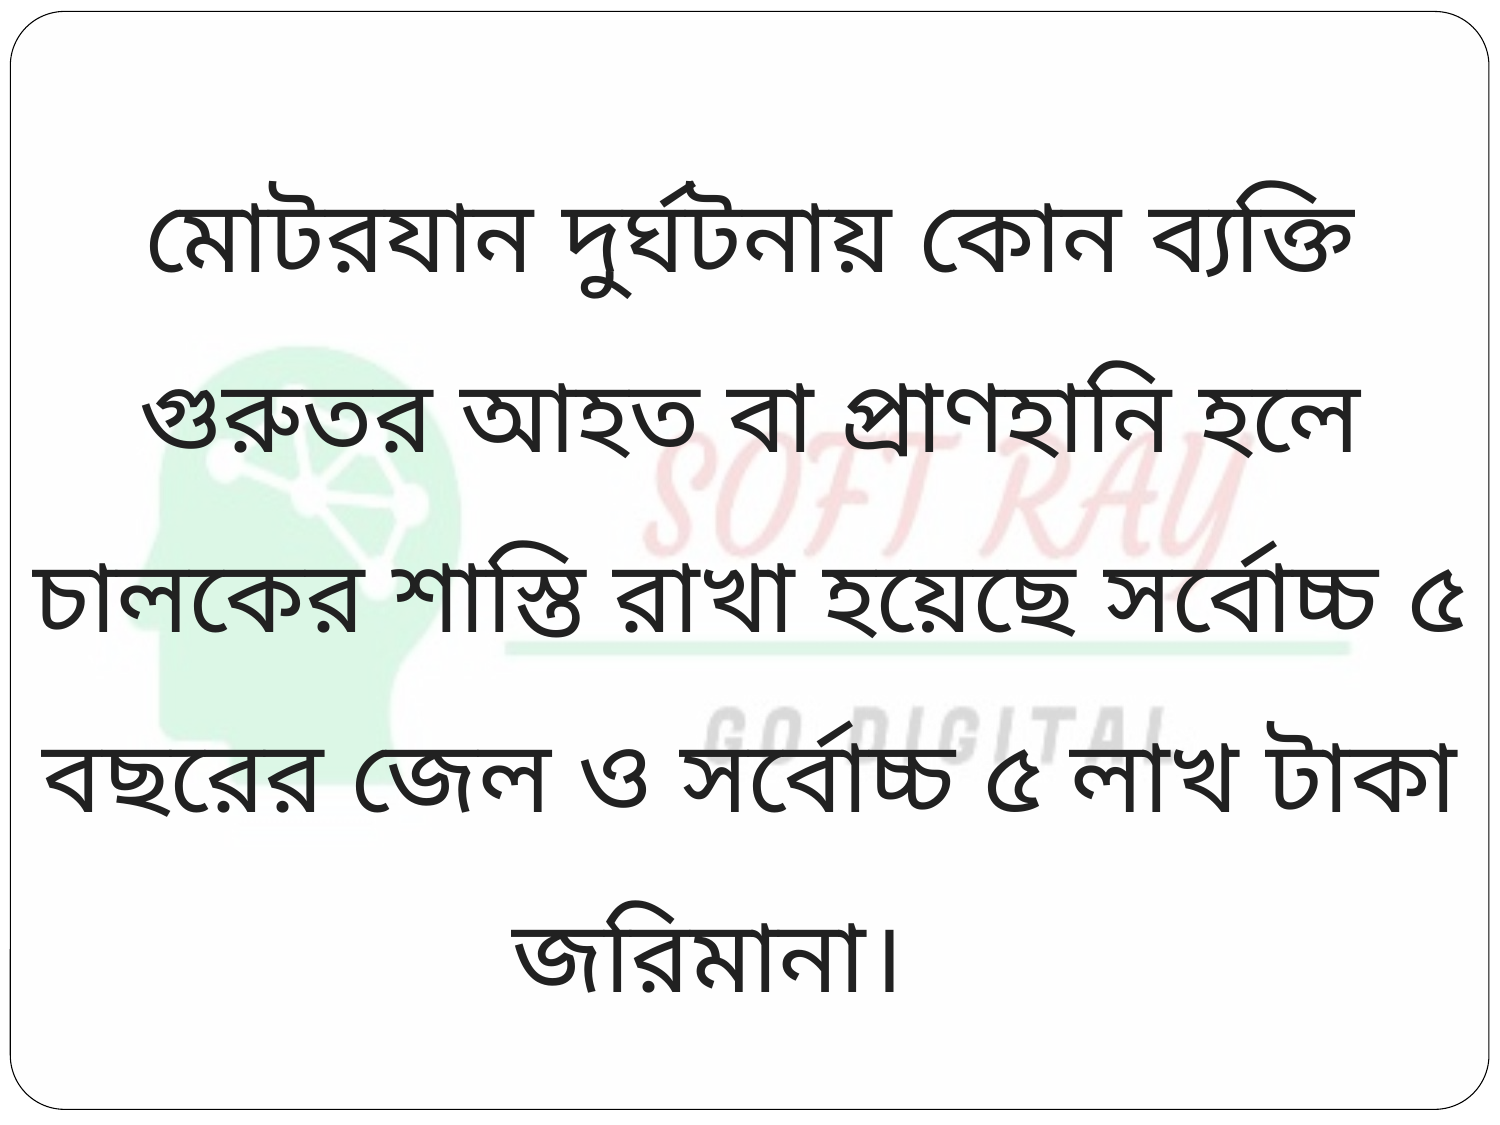

মোটরযান দুর্ঘটনায় কোন ব্যক্তি গুরুতর আহত বা প্রাণহানি হলে চালকের শাস্তি রাখা হয়েছে সর্বোচ্চ ৫ বছরের জেল ও সর্বোচ্চ ৫ লাখ টাকা জরিমানা।